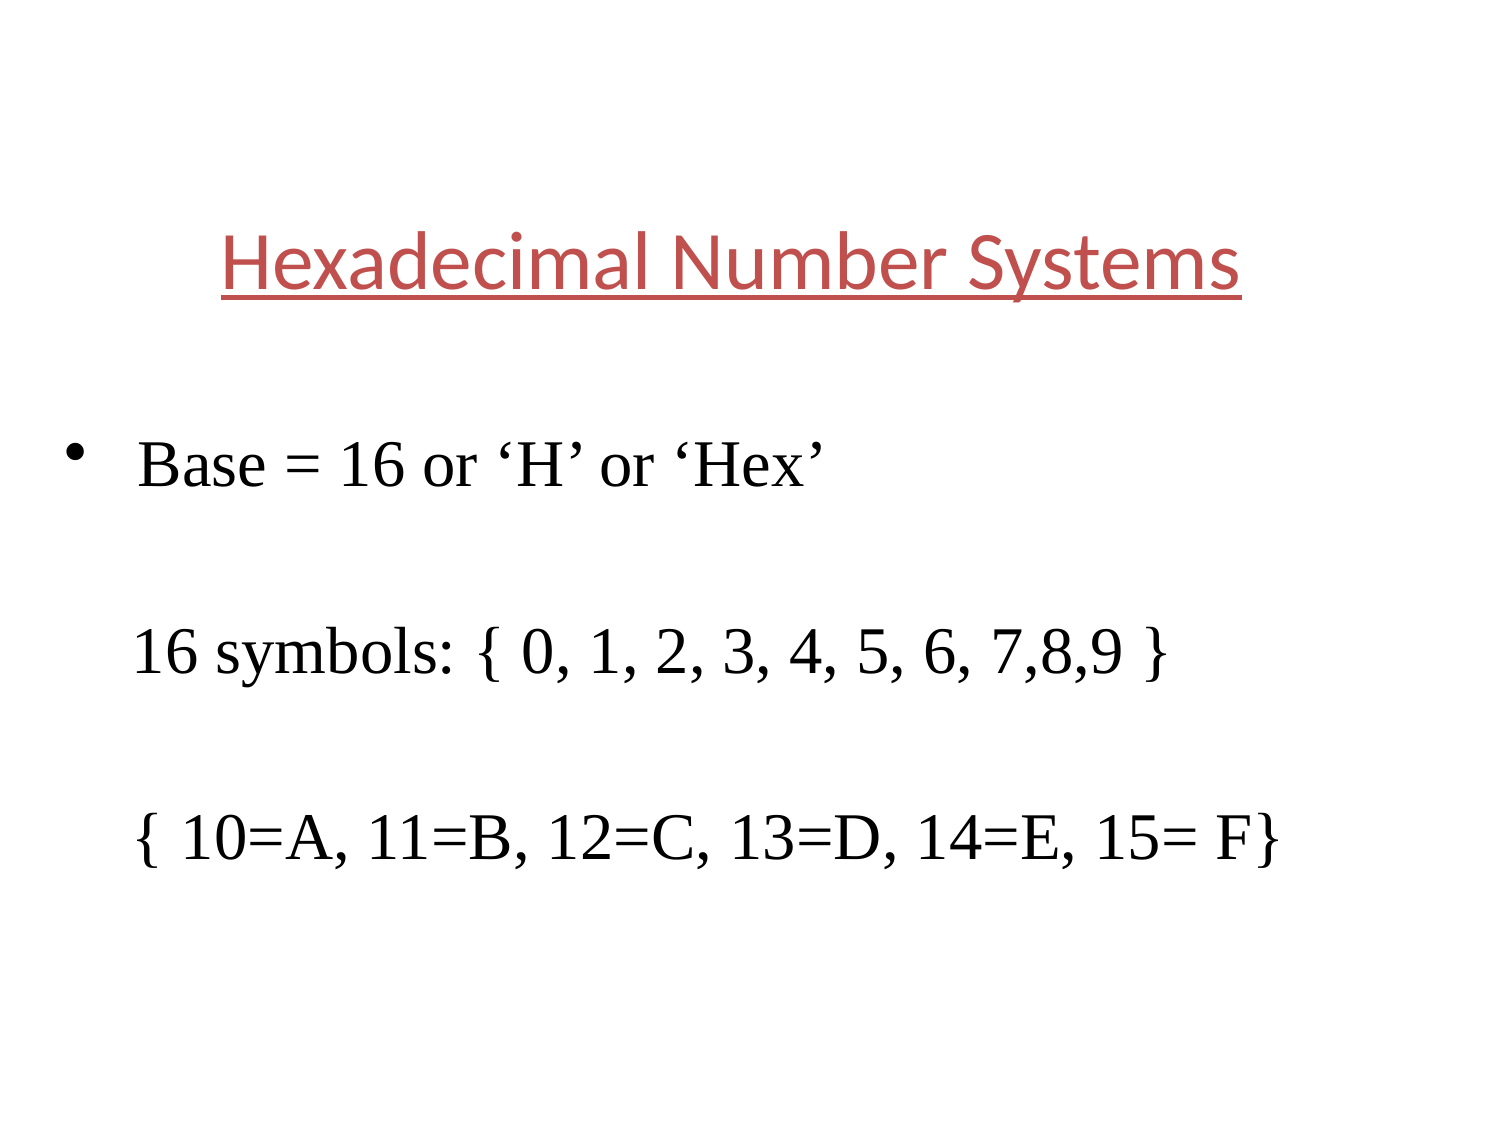

Hexadecimal Number Systems

 Base = 16 or ‘H’ or ‘Hex’

    16 symbols: { 0, 1, 2, 3, 4, 5, 6, 7,8,9 }

    { 10=A, 11=B, 12=C, 13=D, 14=E, 15= F}